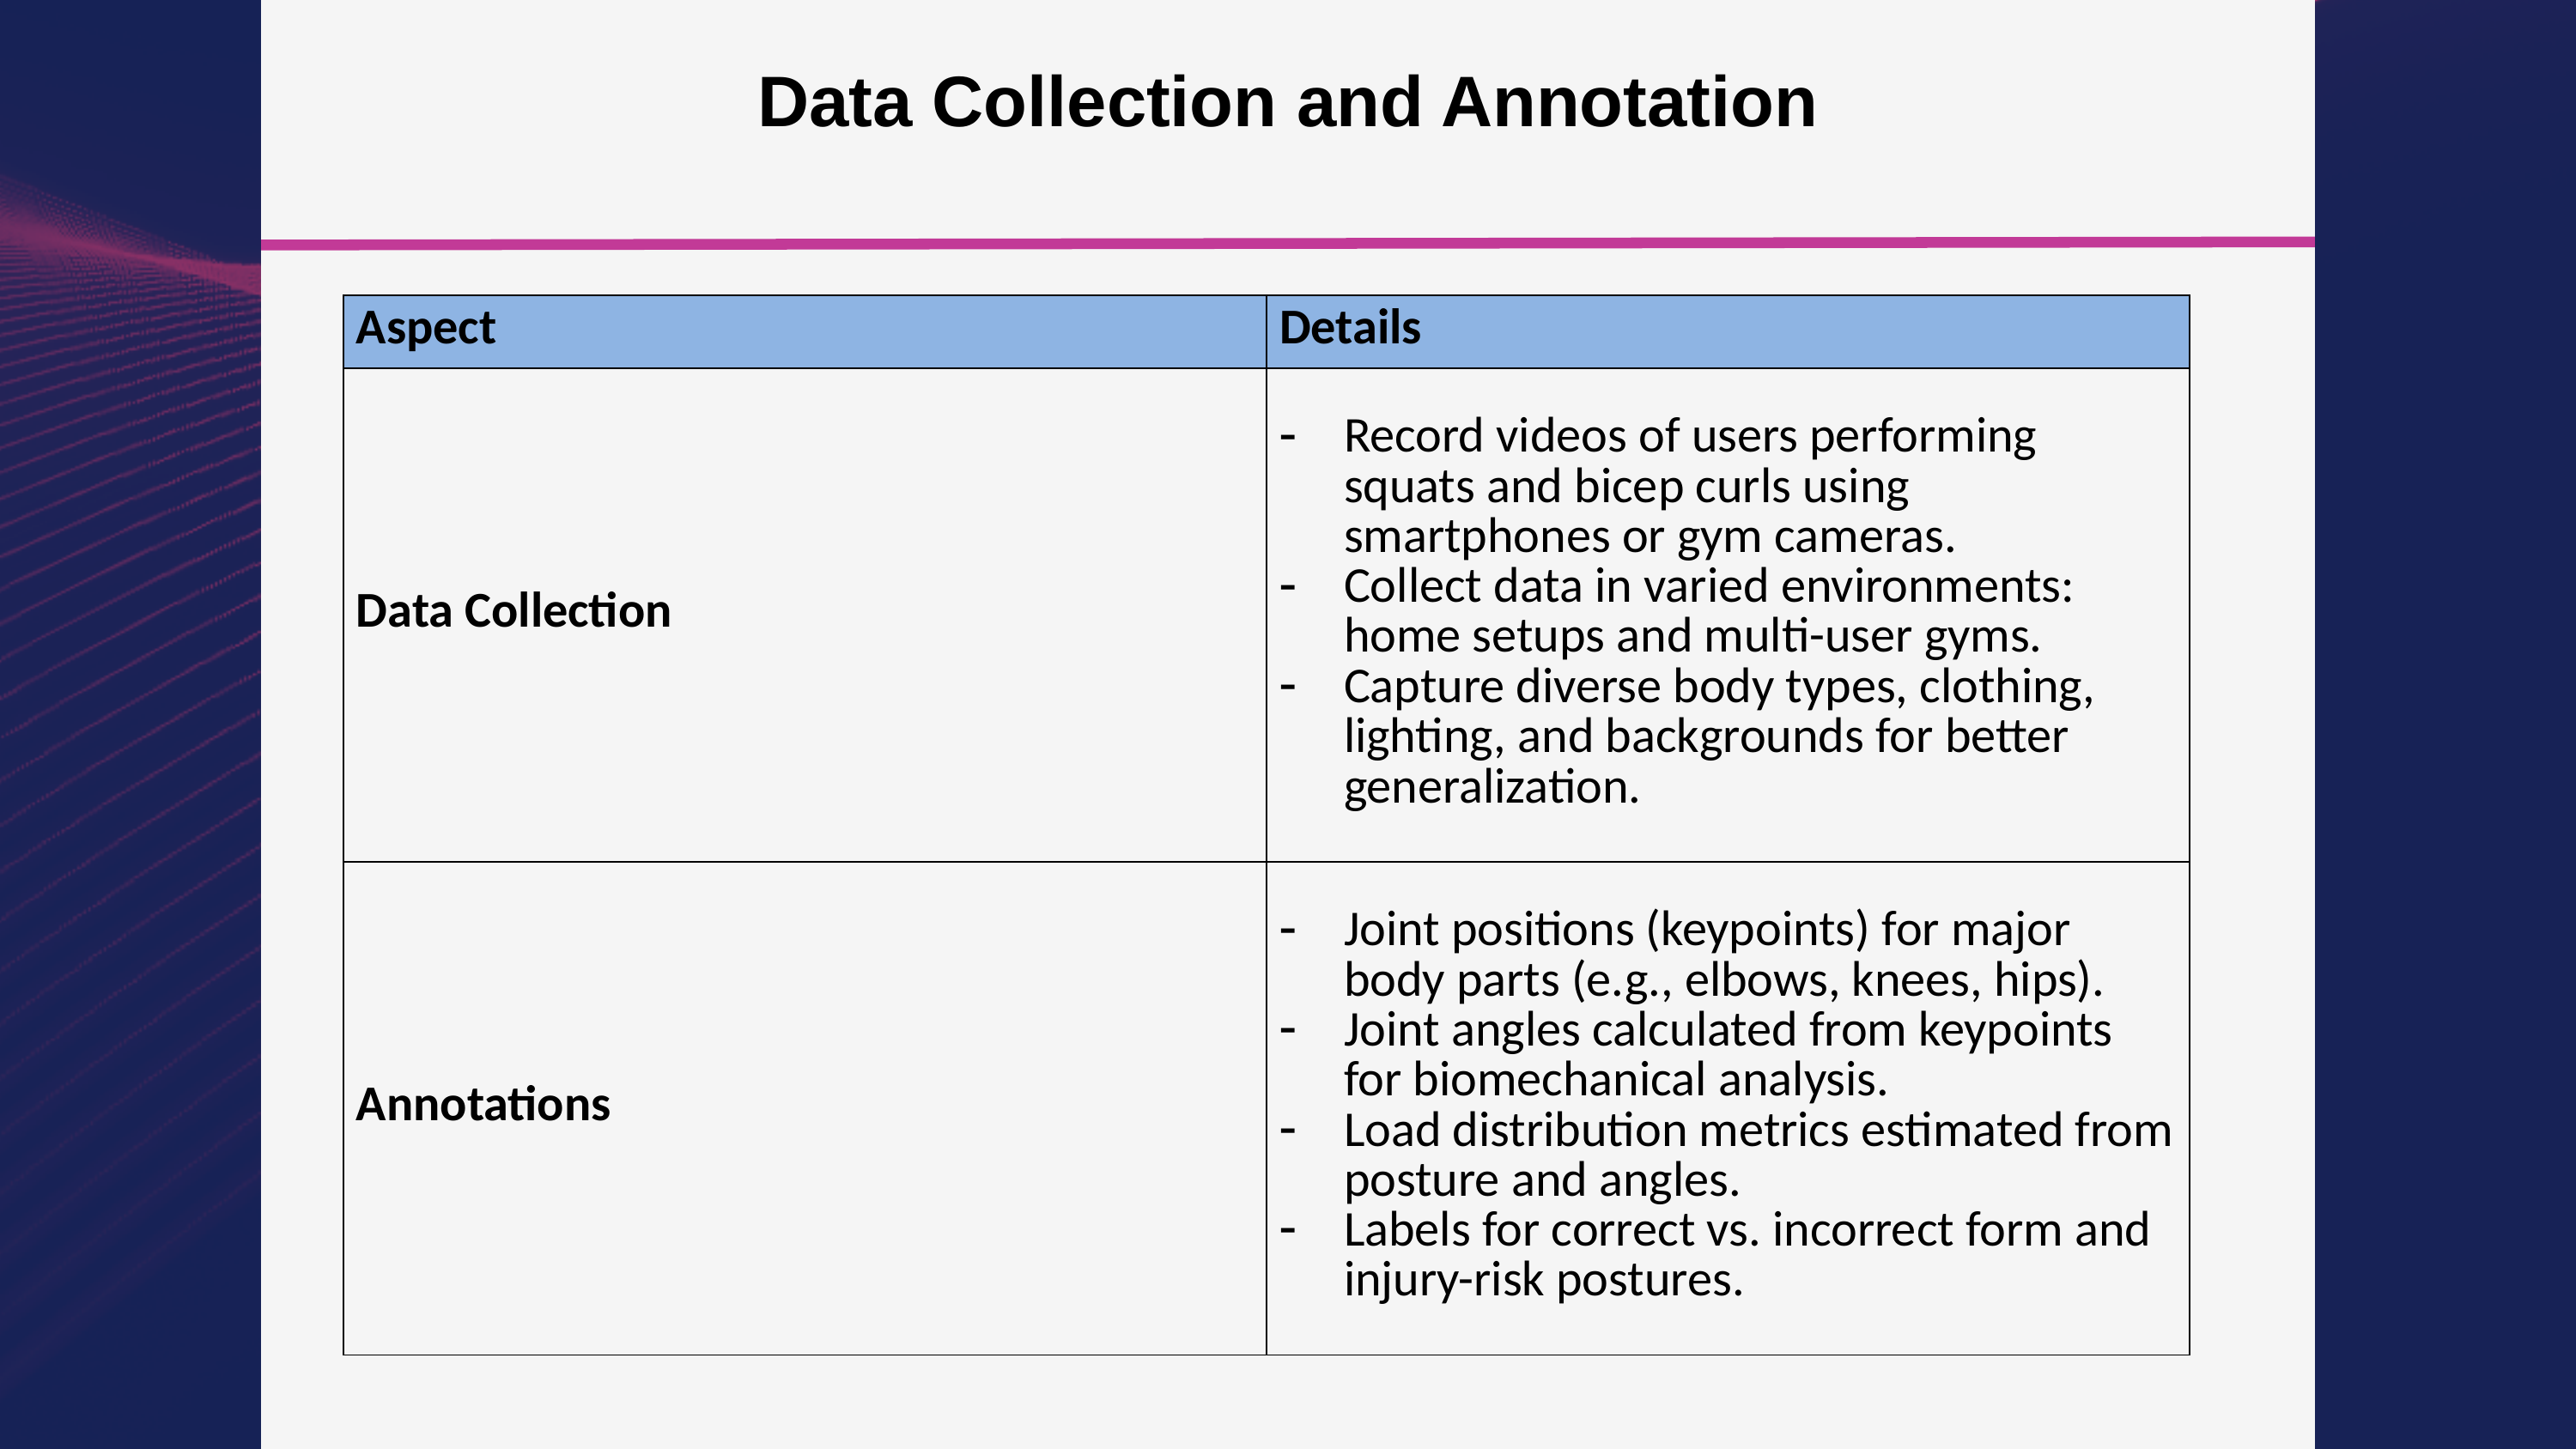

Data Collection and Annotation

| Aspect | Details |
| --- | --- |
| Data Collection | Record videos of users performing squats and bicep curls using smartphones or gym cameras. Collect data in varied environments: home setups and multi-user gyms. Capture diverse body types, clothing, lighting, and backgrounds for better generalization. |
| Annotations | Joint positions (keypoints) for major body parts (e.g., elbows, knees, hips). Joint angles calculated from keypoints for biomechanical analysis. Load distribution metrics estimated from posture and angles. Labels for correct vs. incorrect form and injury-risk postures. |